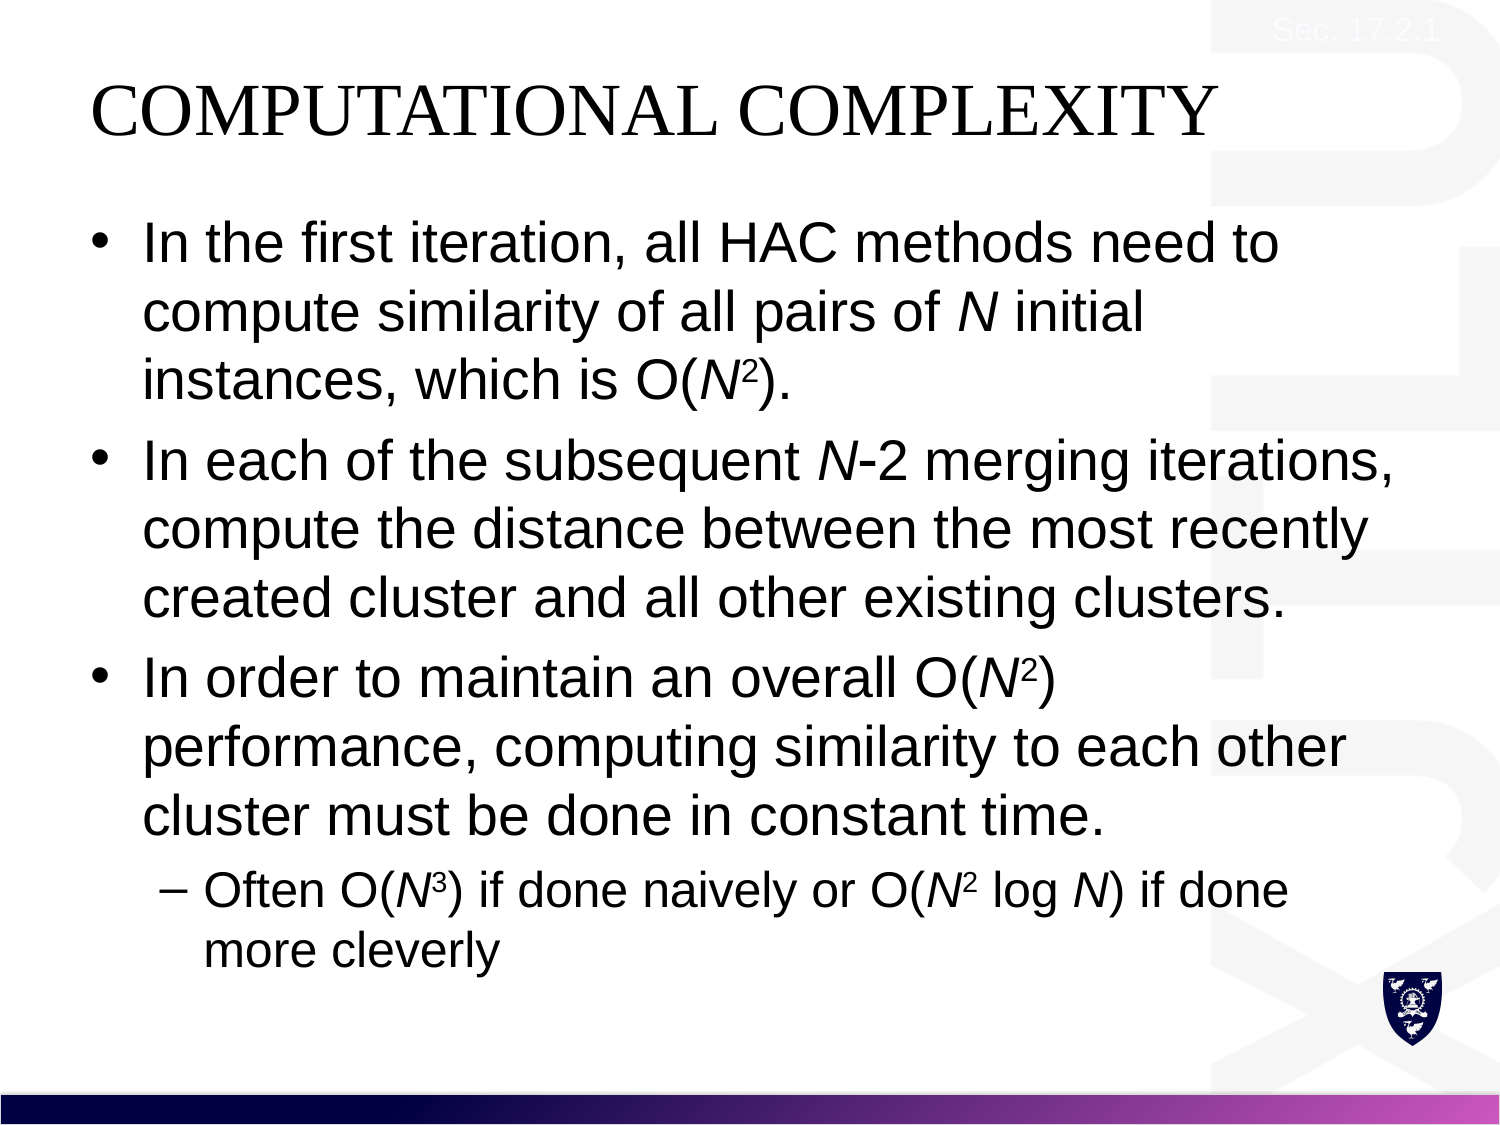

Sec. 17.2.1
# Computational Complexity
In the first iteration, all HAC methods need to compute similarity of all pairs of N initial instances, which is O(N2).
In each of the subsequent N−2 merging iterations, compute the distance between the most recently created cluster and all other existing clusters.
In order to maintain an overall O(N2) performance, computing similarity to each other cluster must be done in constant time.
Often O(N3) if done naively or O(N2 log N) if done more cleverly